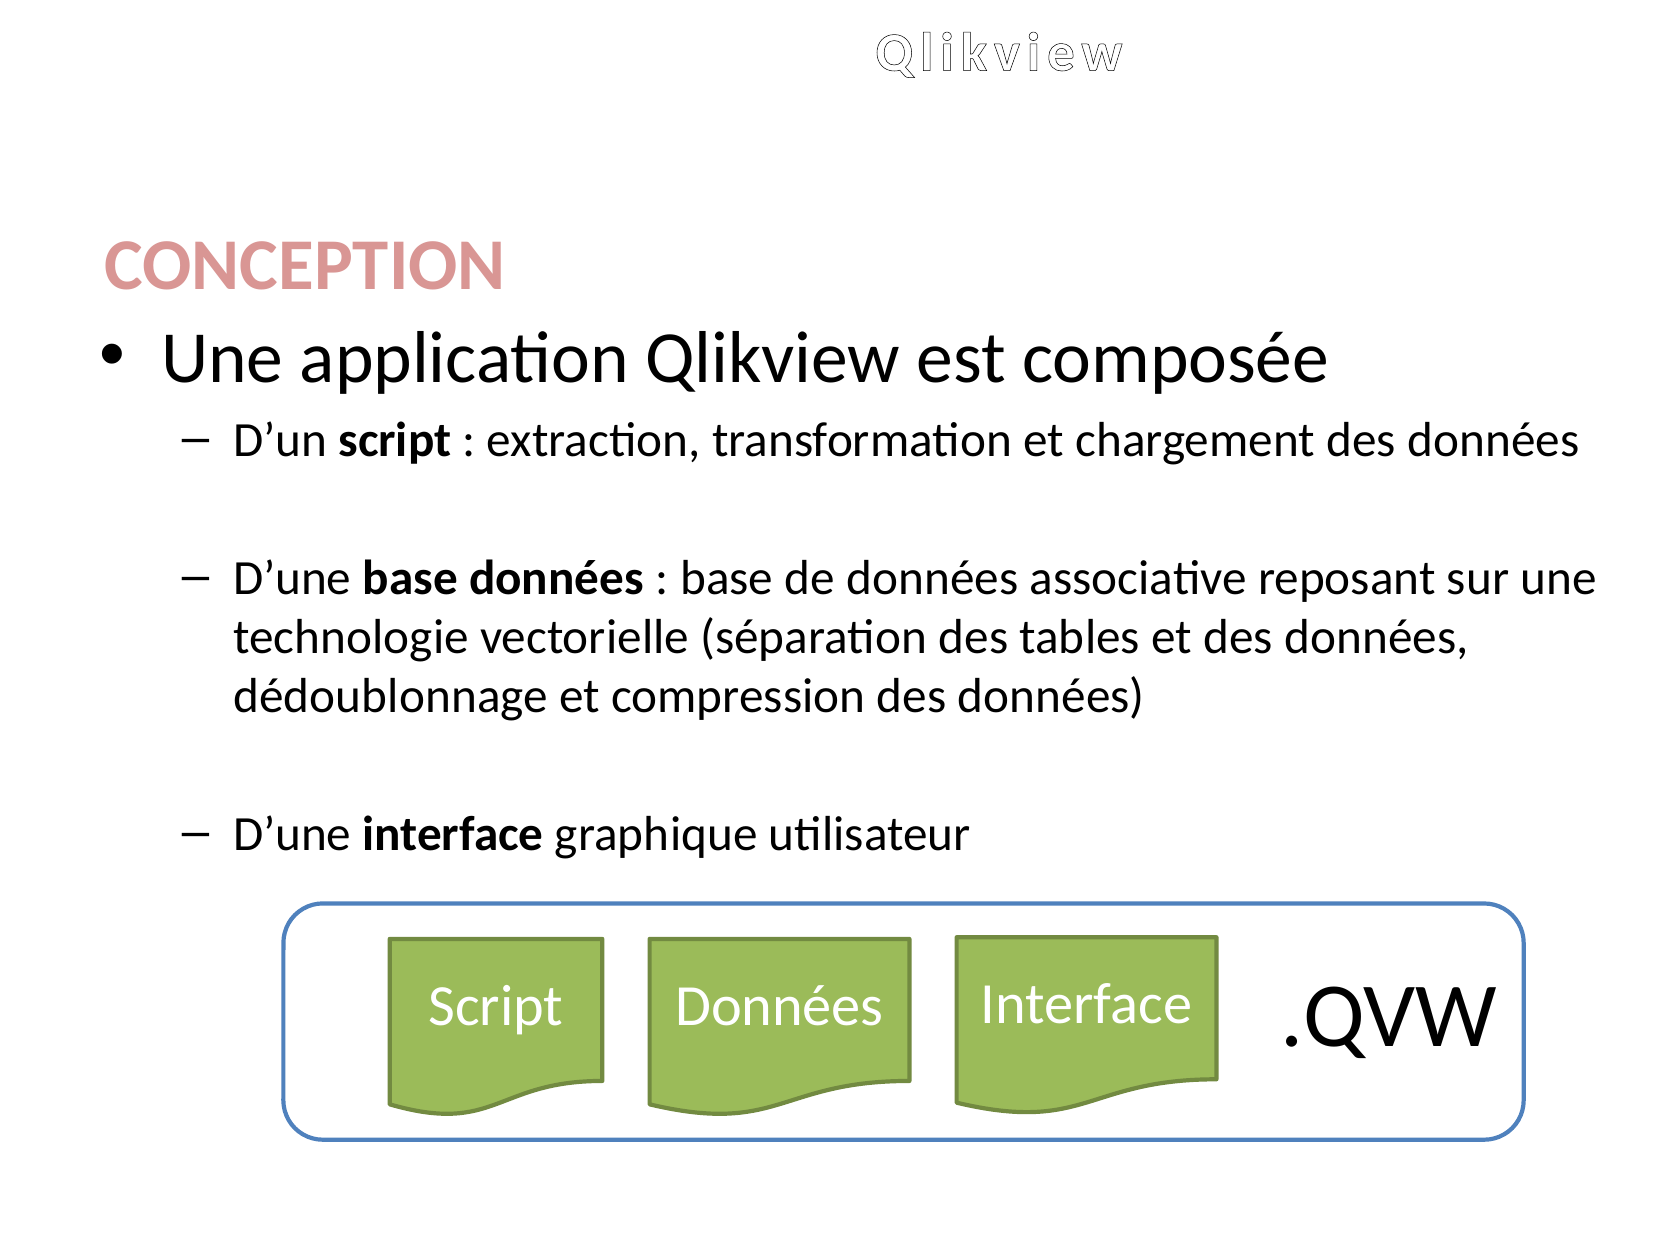

# Qlikview
Conception
Une application Qlikview est composée
D’un script : extraction, transformation et chargement des données

D’une base données : base de données associative reposant sur une technologie vectorielle (séparation des tables et des données, dédoublonnage et compression des données)

D’une interface graphique utilisateur
.QVW
Interface
Script
Données